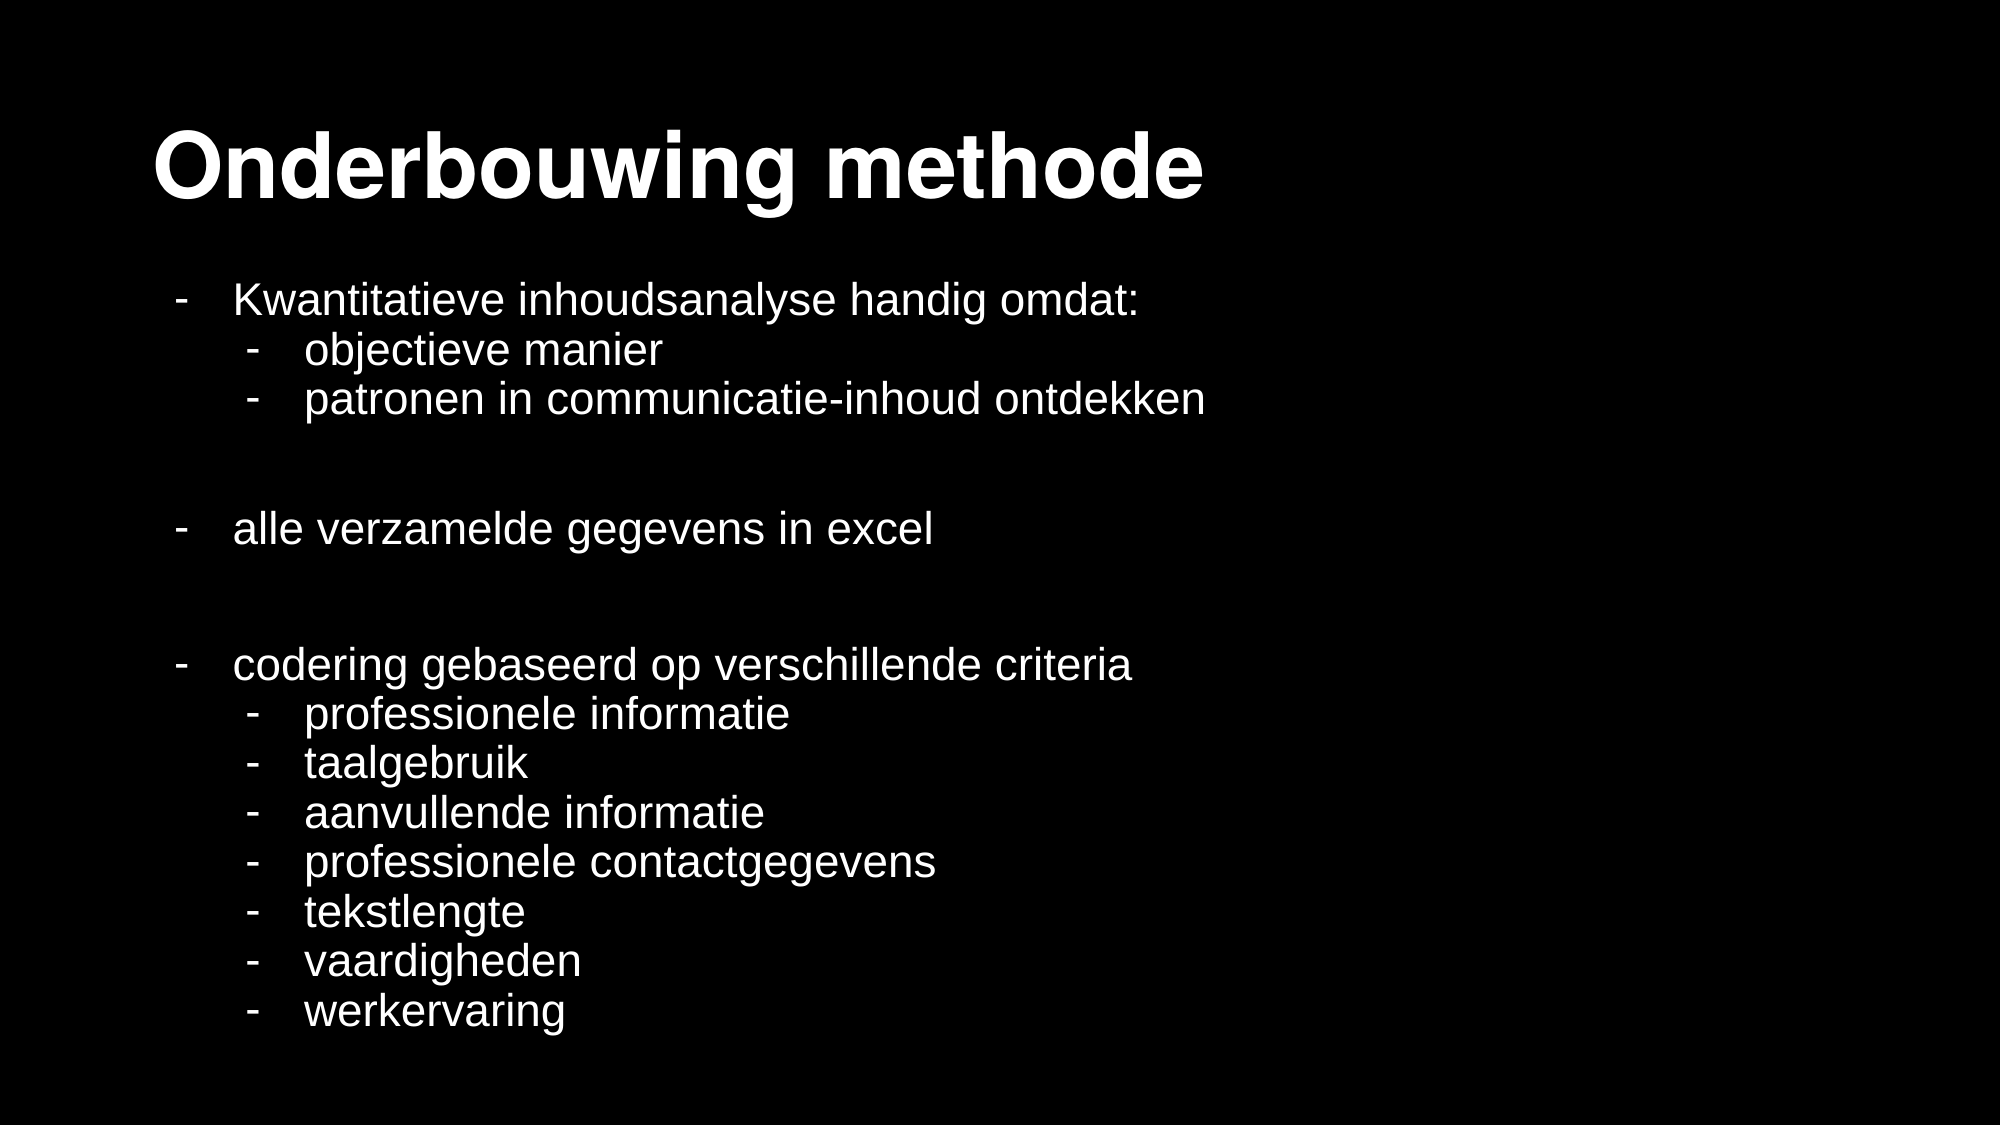

# Onderbouwing methode
Kwantitatieve inhoudsanalyse handig omdat:
objectieve manier
patronen in communicatie-inhoud ontdekken

alle verzamelde gegevens in excel

codering gebaseerd op verschillende criteria
professionele informatie
taalgebruik
aanvullende informatie
professionele contactgegevens
tekstlengte
vaardigheden
werkervaring